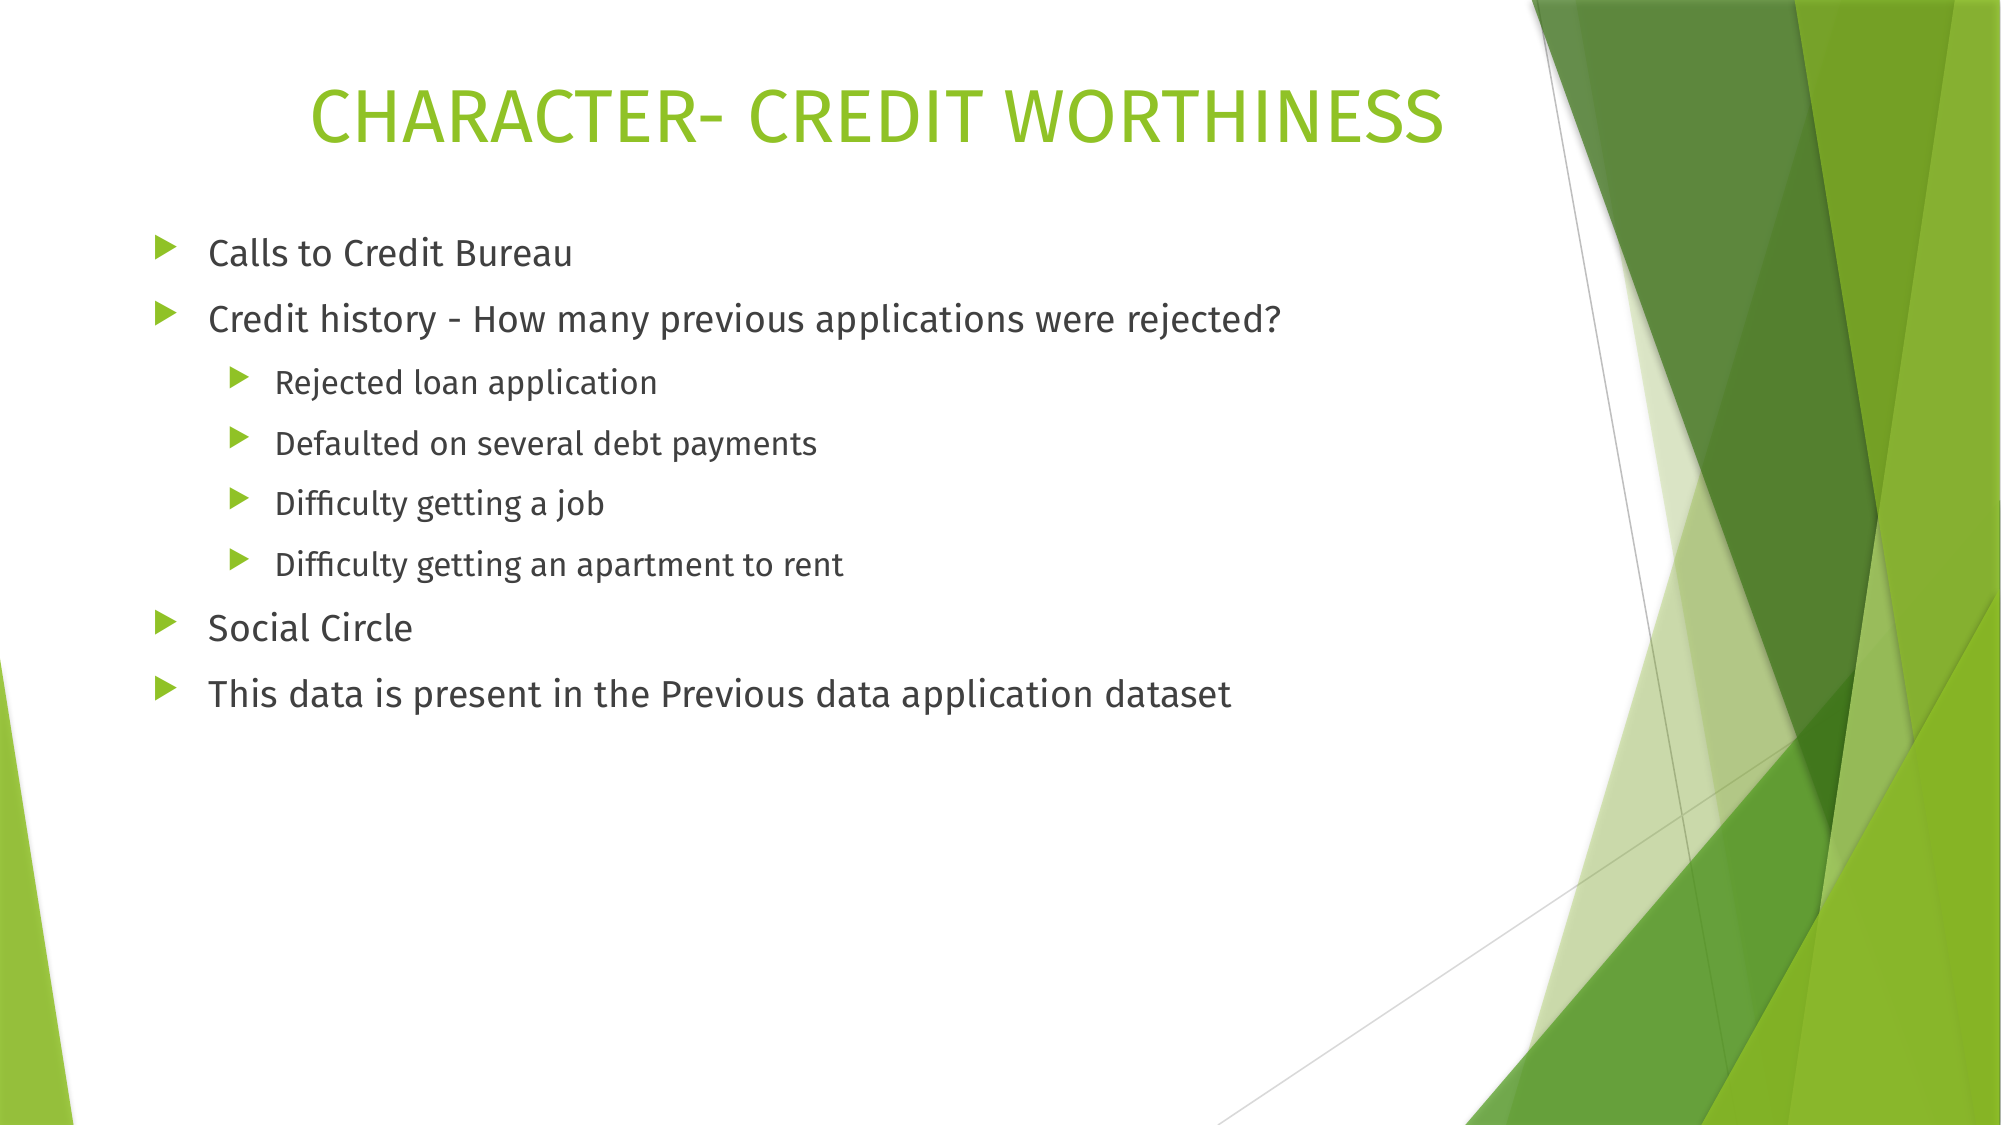

# CHARACTER- CREDIT WORTHINESS
Calls to Credit Bureau
Credit history - How many previous applications were rejected?
Rejected loan application
Defaulted on several debt payments
Difficulty getting a job
Difficulty getting an apartment to rent
Social Circle
This data is present in the Previous data application dataset